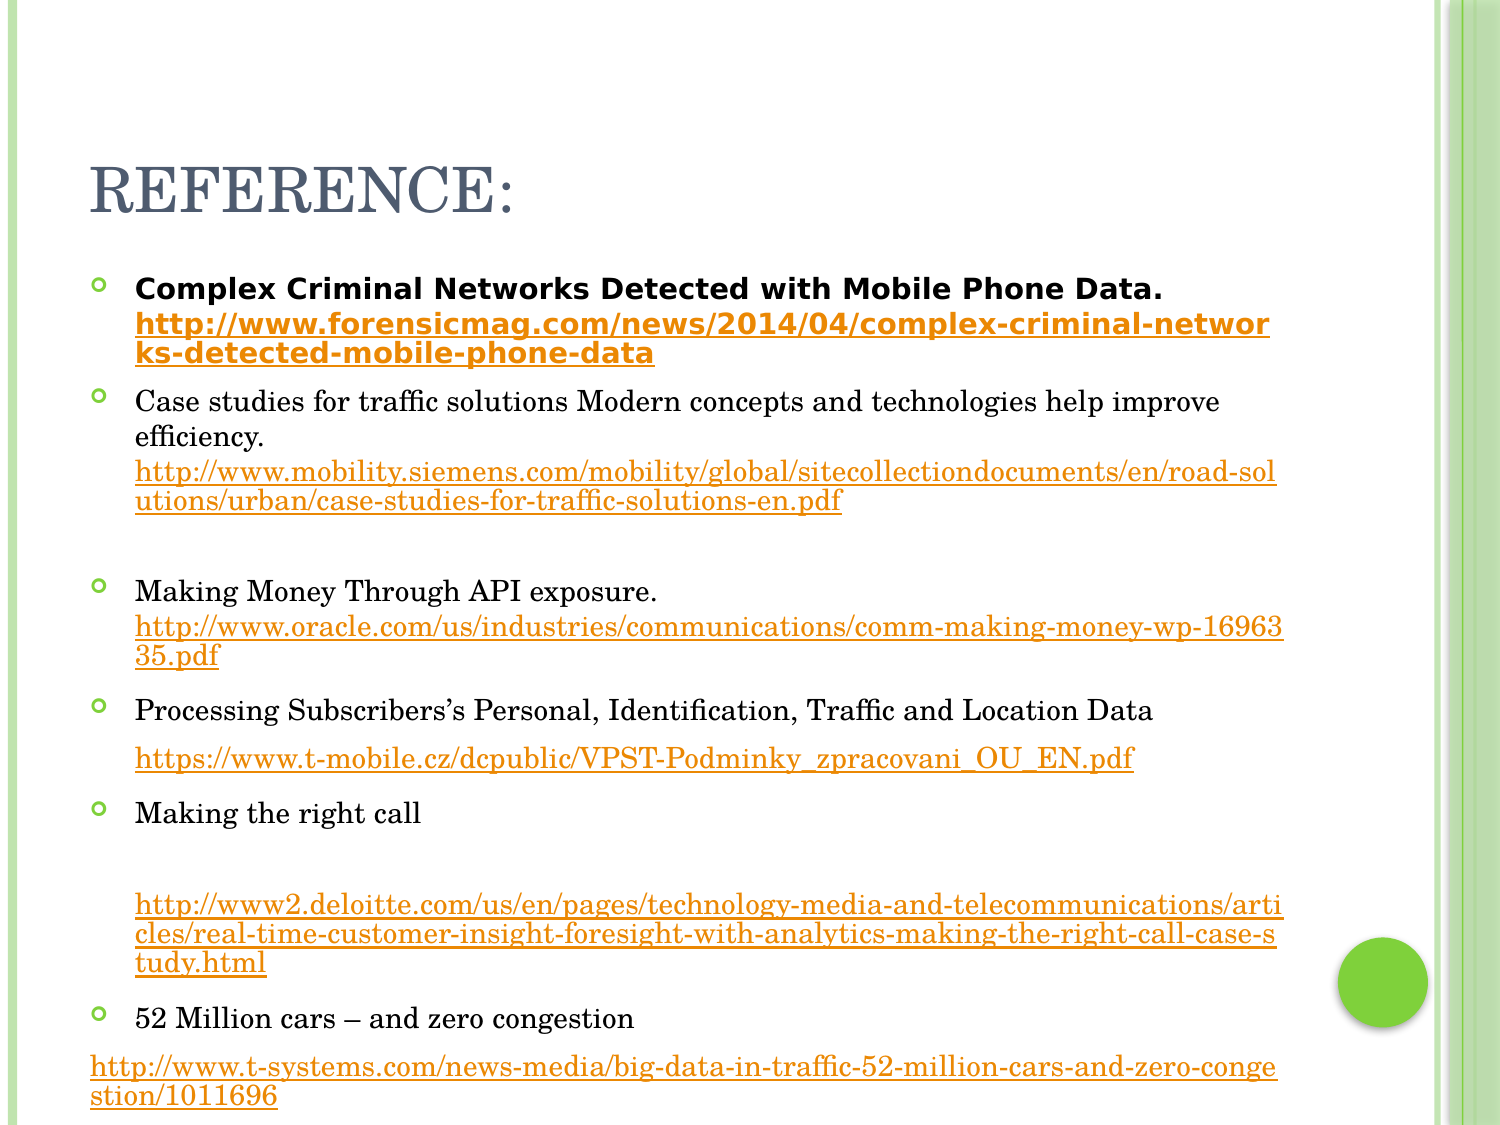

# Reference:
Complex Criminal Networks Detected with Mobile Phone Data. http://www.forensicmag.com/news/2014/04/complex-criminal-networks-detected-mobile-phone-data
Case studies for traffic solutions Modern concepts and technologies help improve efficiency. http://www.mobility.siemens.com/mobility/global/sitecollectiondocuments/en/road-solutions/urban/case-studies-for-traffic-solutions-en.pdf
Making Money Through API exposure. http://www.oracle.com/us/industries/communications/comm-making-money-wp-1696335.pdf
Processing Subscribers’s Personal, Identification, Traffic and Location Data
	https://www.t-mobile.cz/dcpublic/VPST-Podminky_zpracovani_OU_EN.pdf
Making the right call
	http://www2.deloitte.com/us/en/pages/technology-media-and-telecommunications/articles/real-time-customer-insight-foresight-with-analytics-making-the-right-call-case-study.html
52 Million cars – and zero congestion
	http://www.t-systems.com/news-media/big-data-in-traffic-52-million-cars-and-zero-congestion/1011696